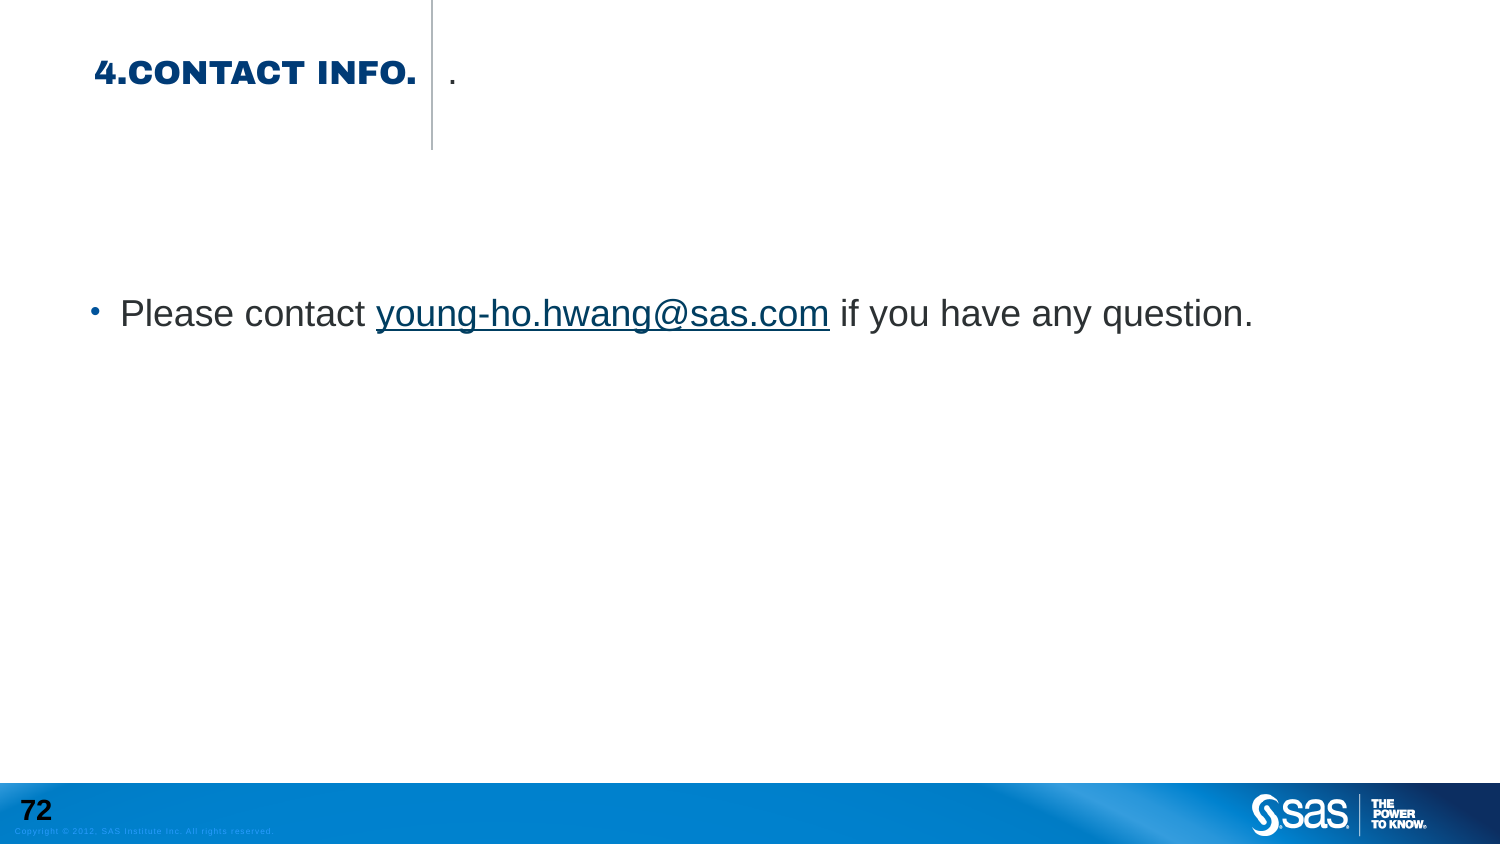

.
# 4.Contact info.
Please contact young-ho.hwang@sas.com if you have any question.